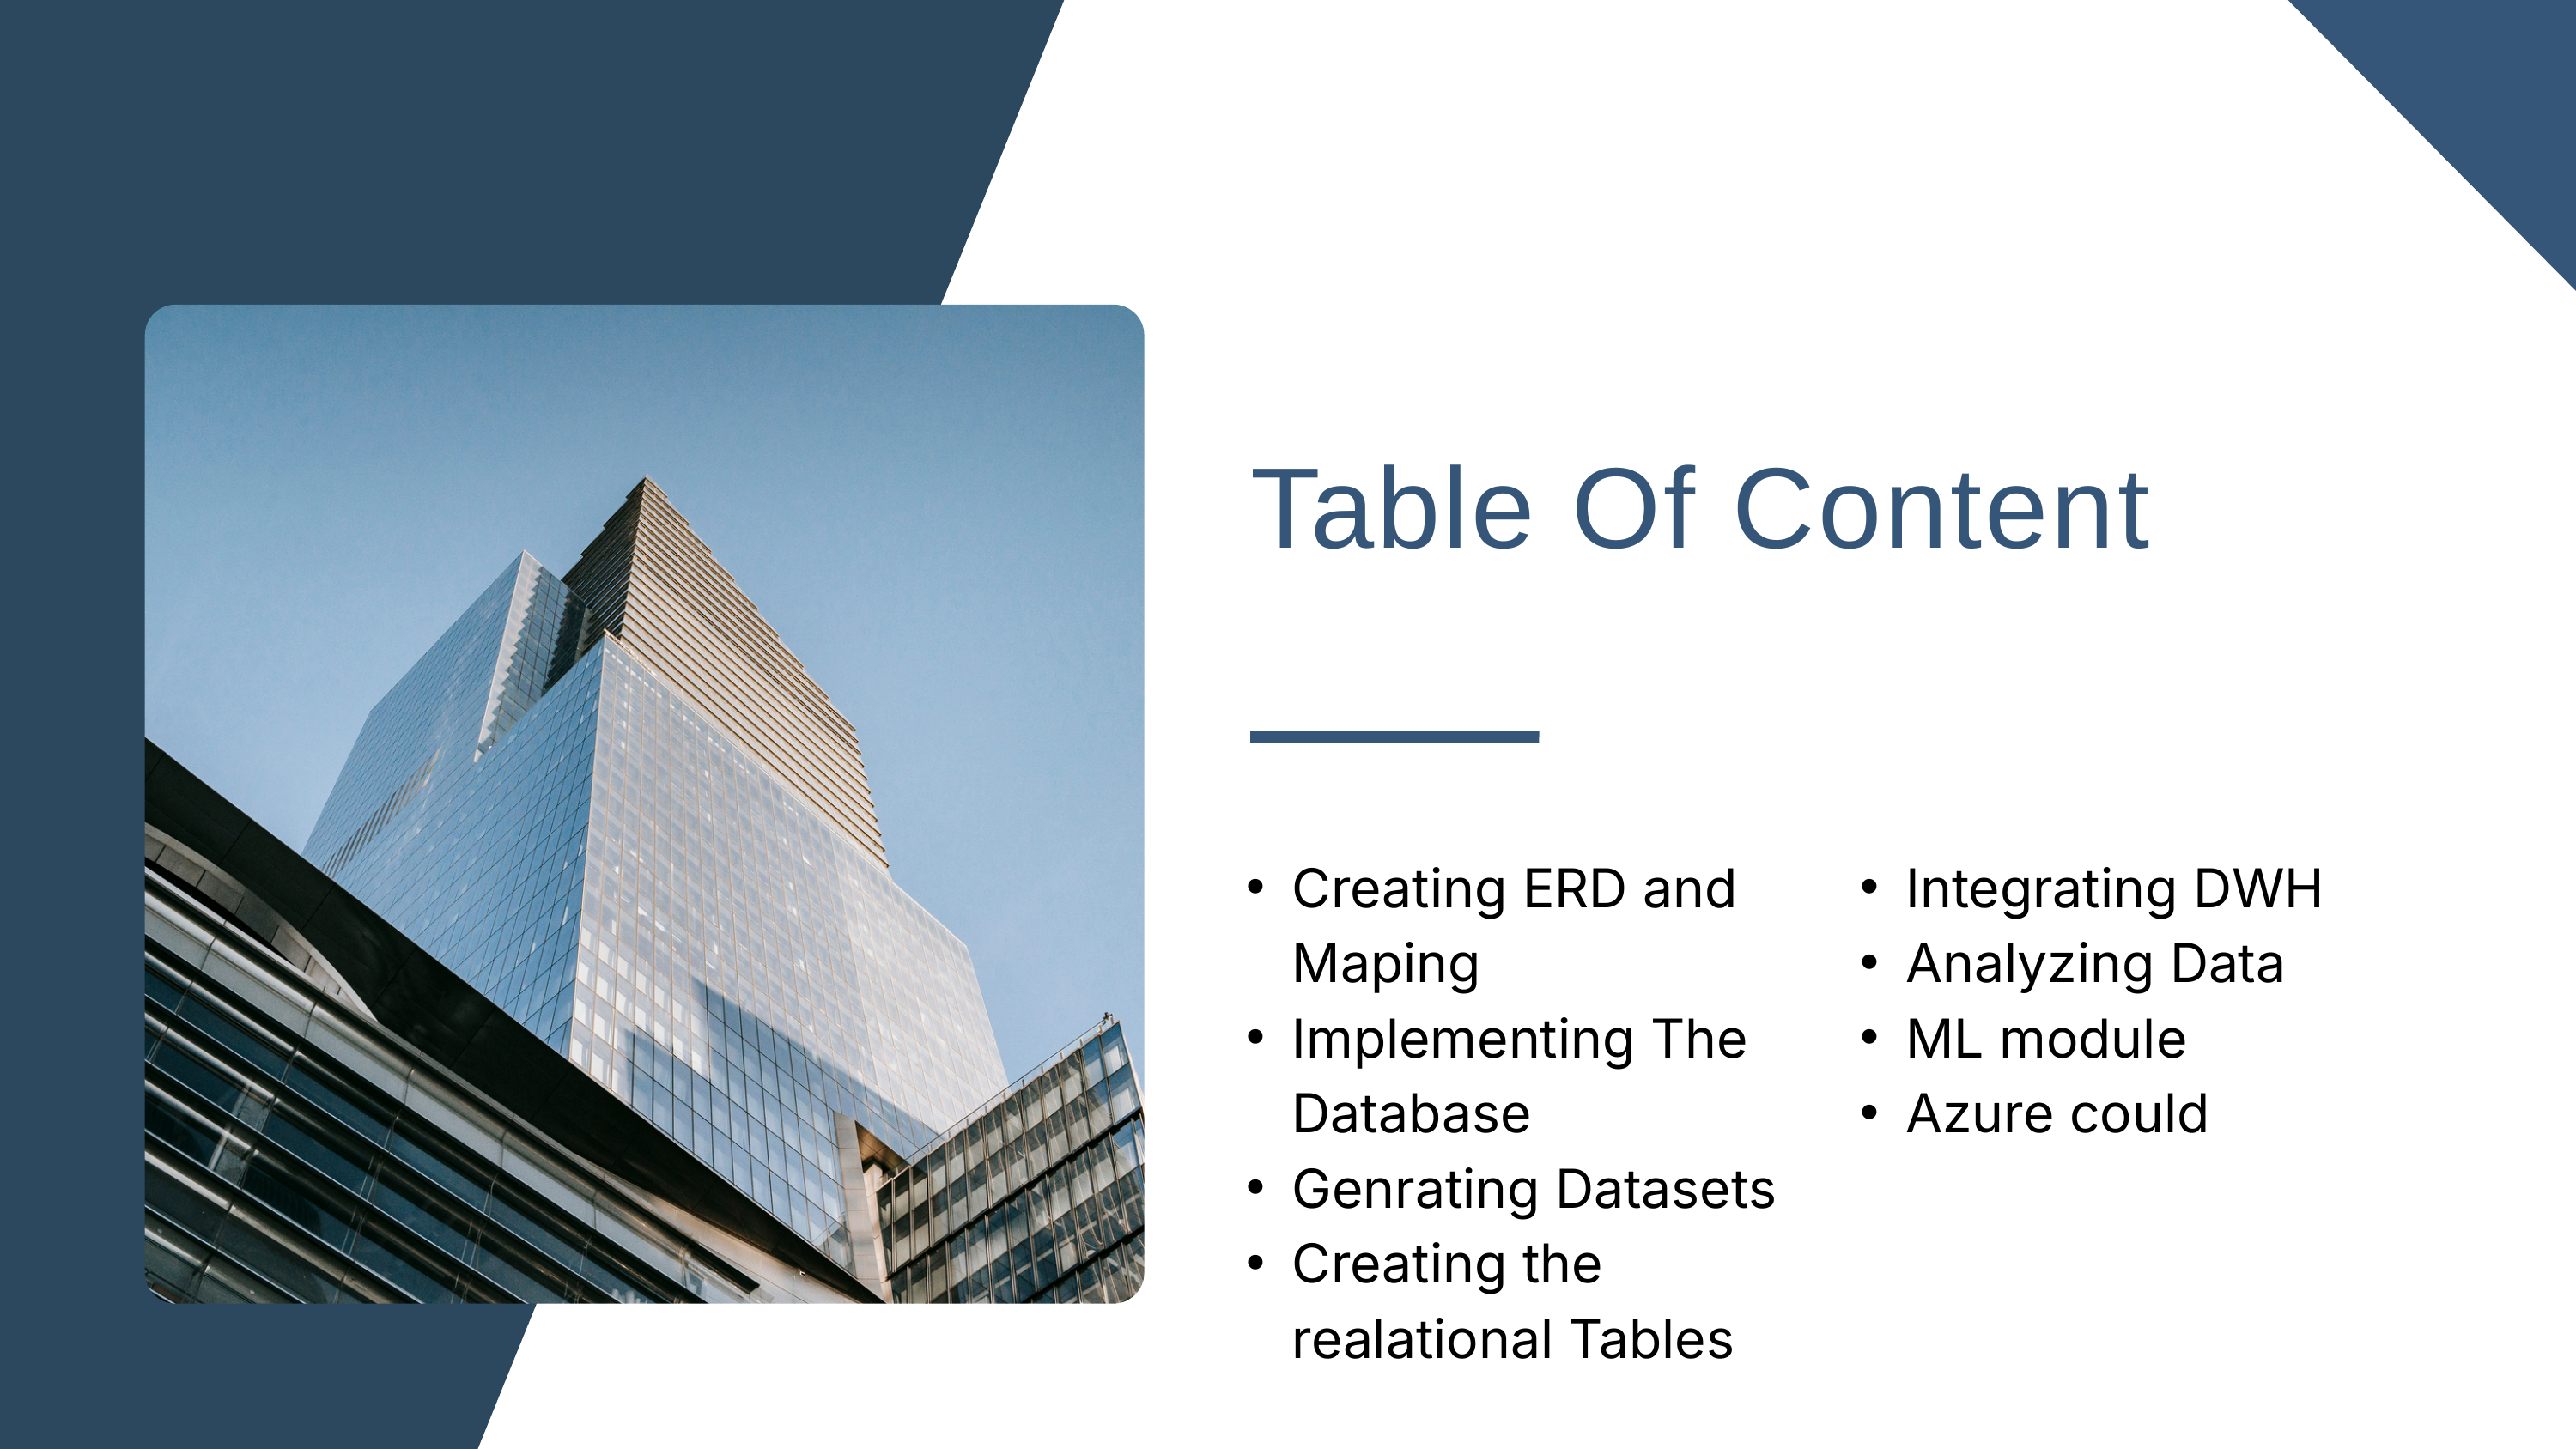

Table Of Content

Creating ERD and Maping
Implementing The Database
Genrating Datasets
Creating the realational Tables
Integrating DWH
Analyzing Data
ML module
Azure could